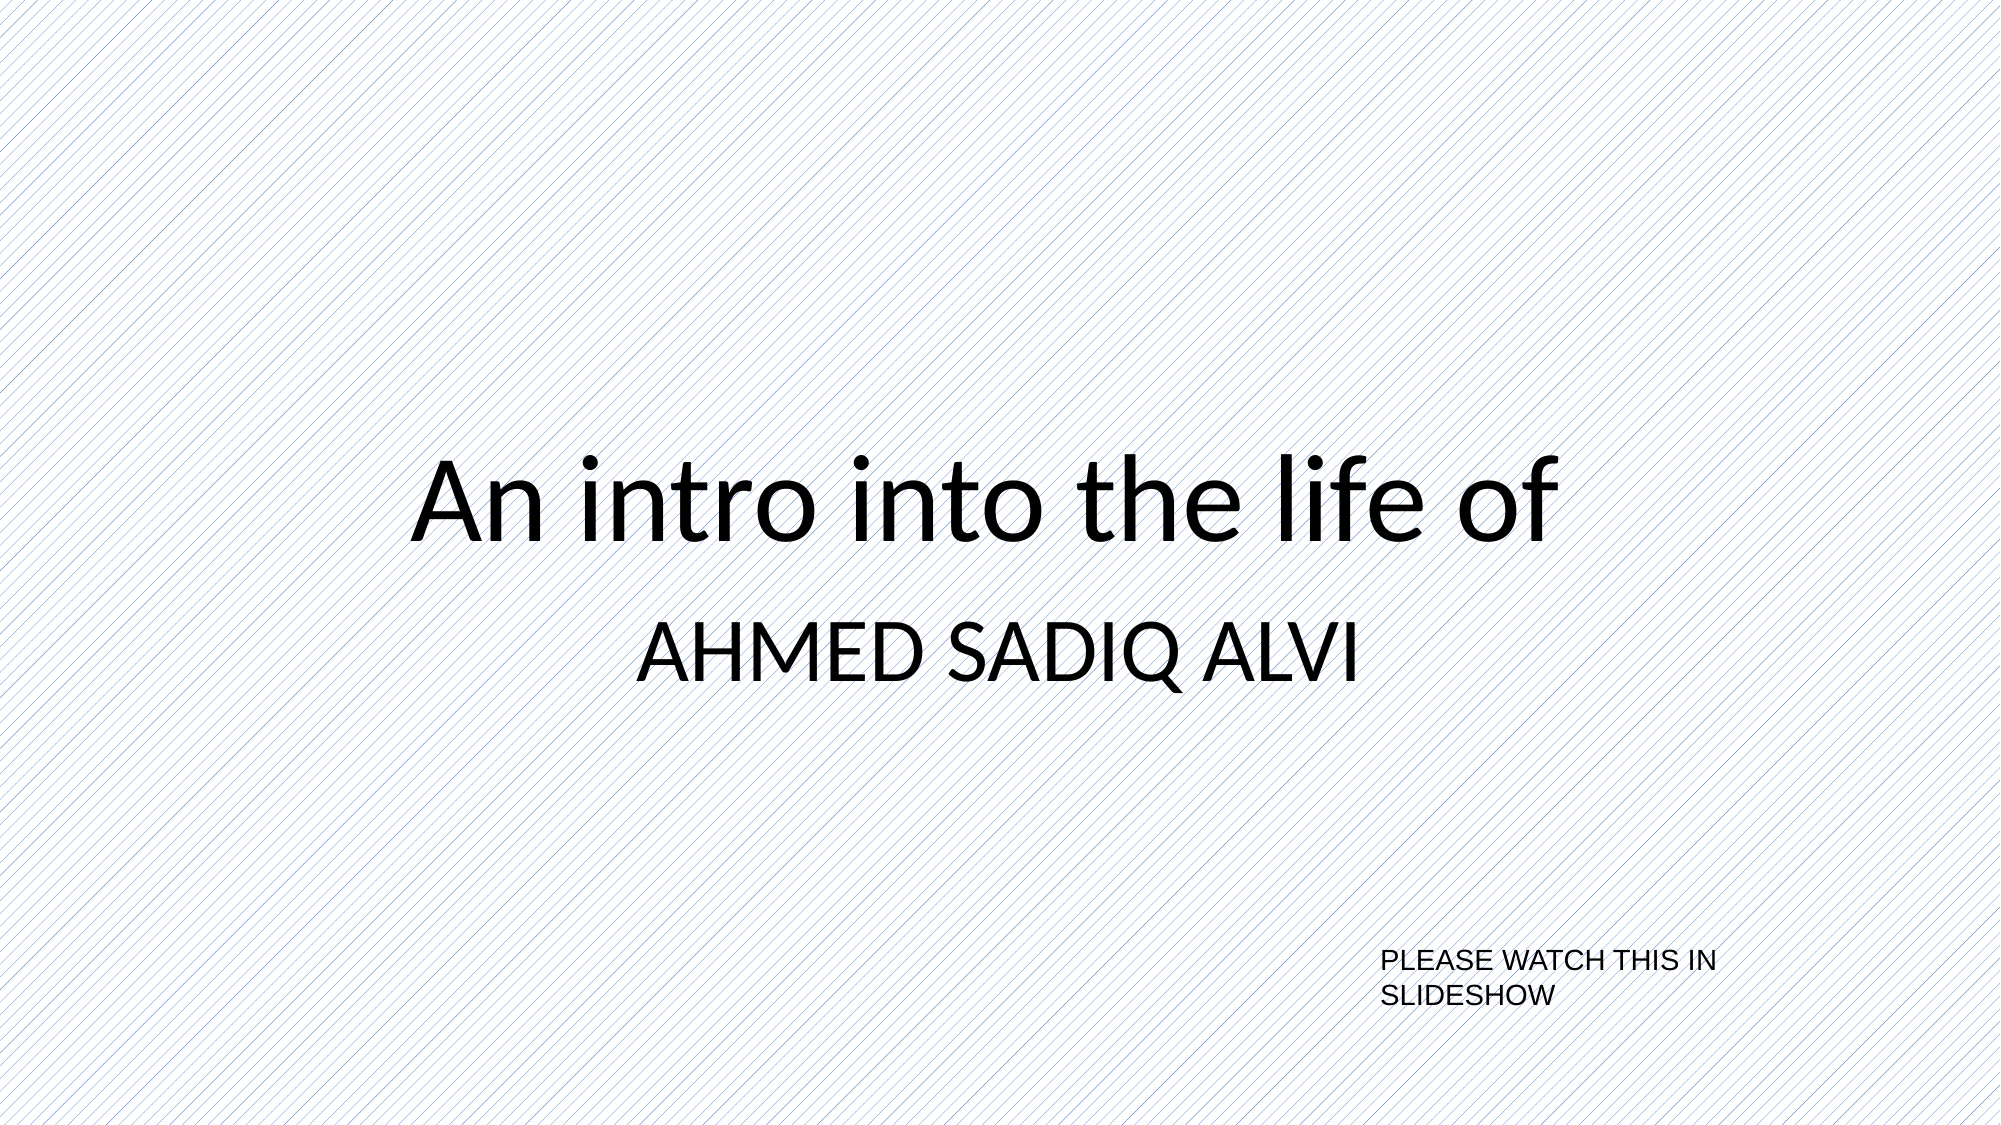

# An intro into the life of
AHMED SADIQ ALVI
PLEASE WATCH THIS IN SLIDESHOW